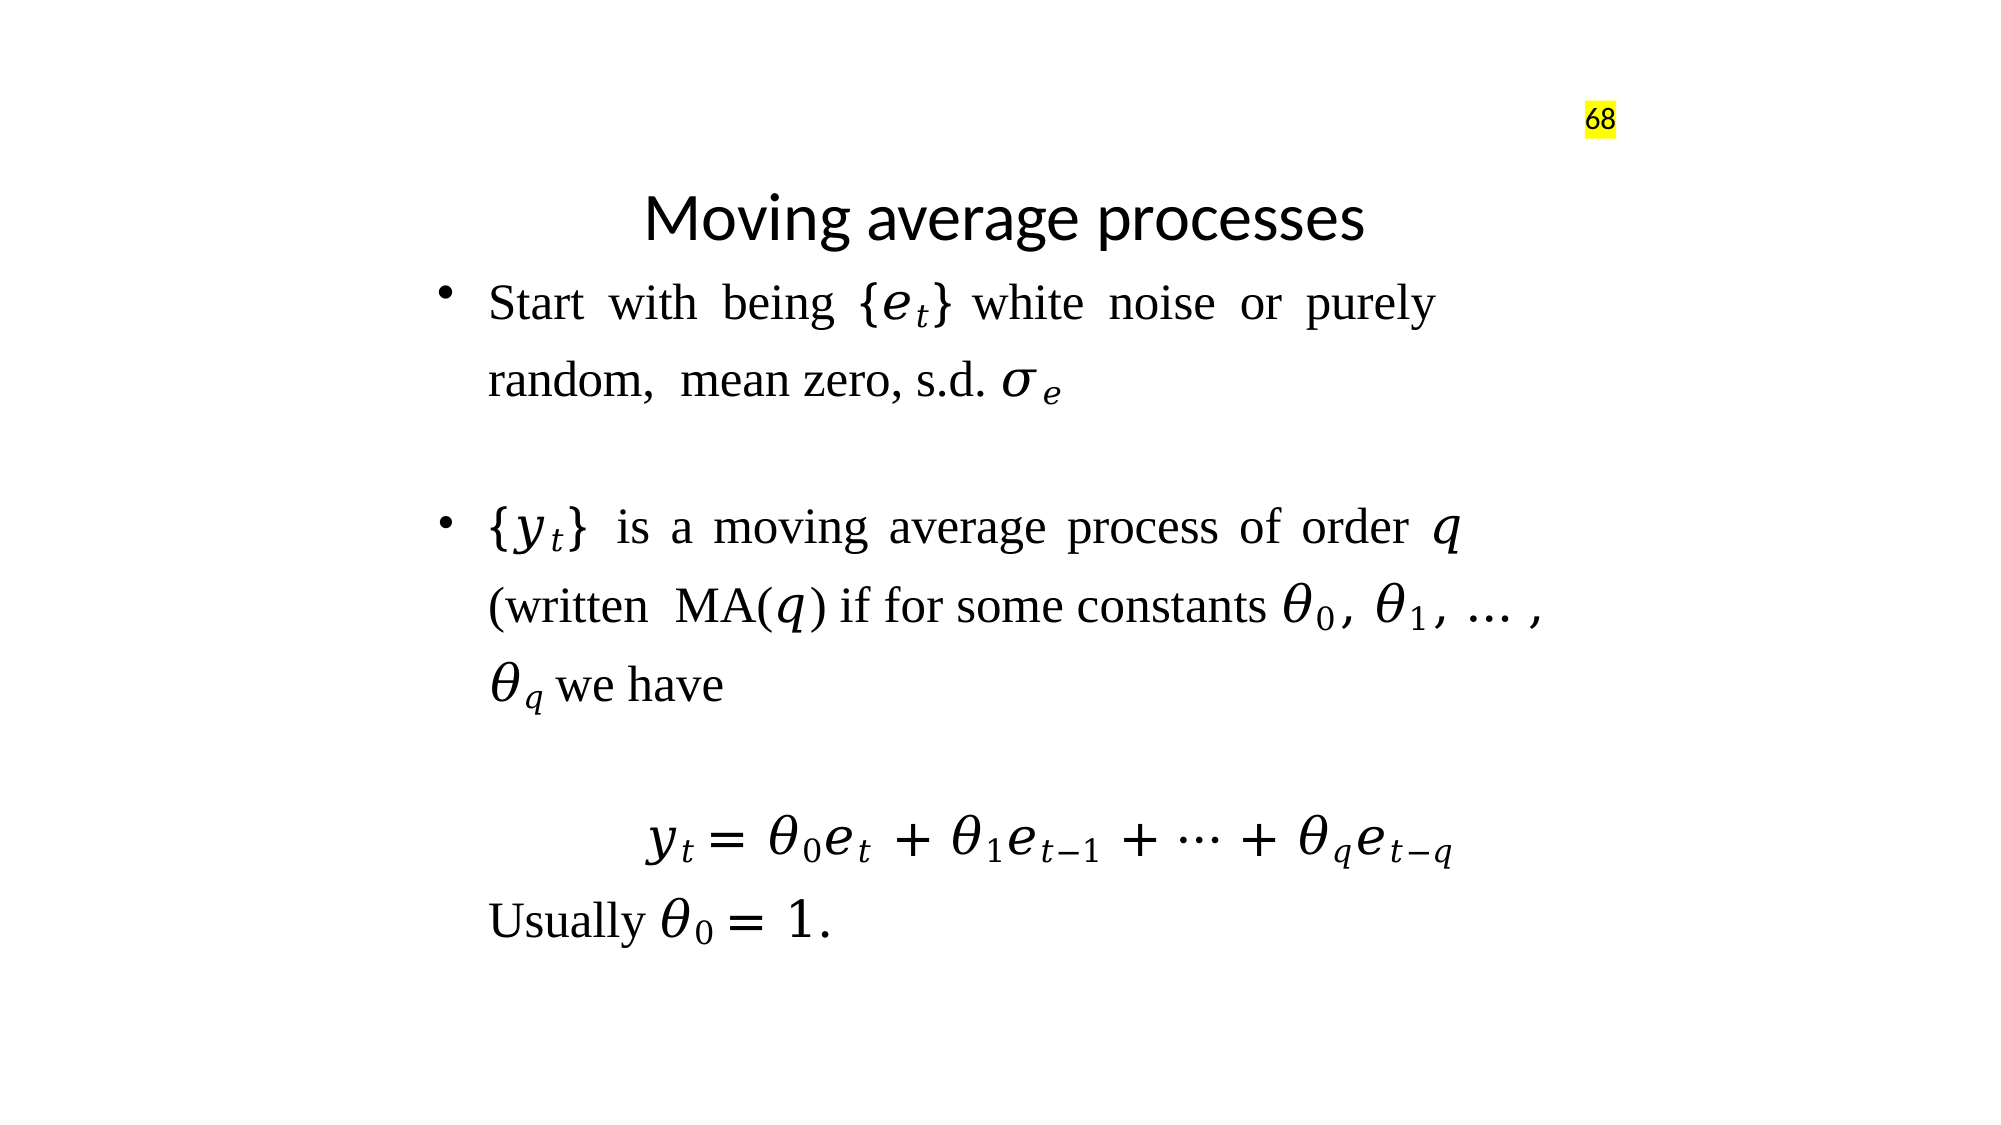

68

# Moving average processes
Start with being {𝑒𝑡} white noise or purely random,  mean zero, s.d. 𝜎𝑒

{𝑦𝑡} is a moving average process of order 𝑞 (written  MA(𝑞) if for some constants 𝜃0, 𝜃1, … , 𝜃𝑞we have

𝑦𝑡 = 𝜃0𝑒𝑡 + 𝜃1𝑒𝑡−1 + ⋯ + 𝜃𝑞𝑒𝑡−𝑞
Usually 𝜃0 = 1.